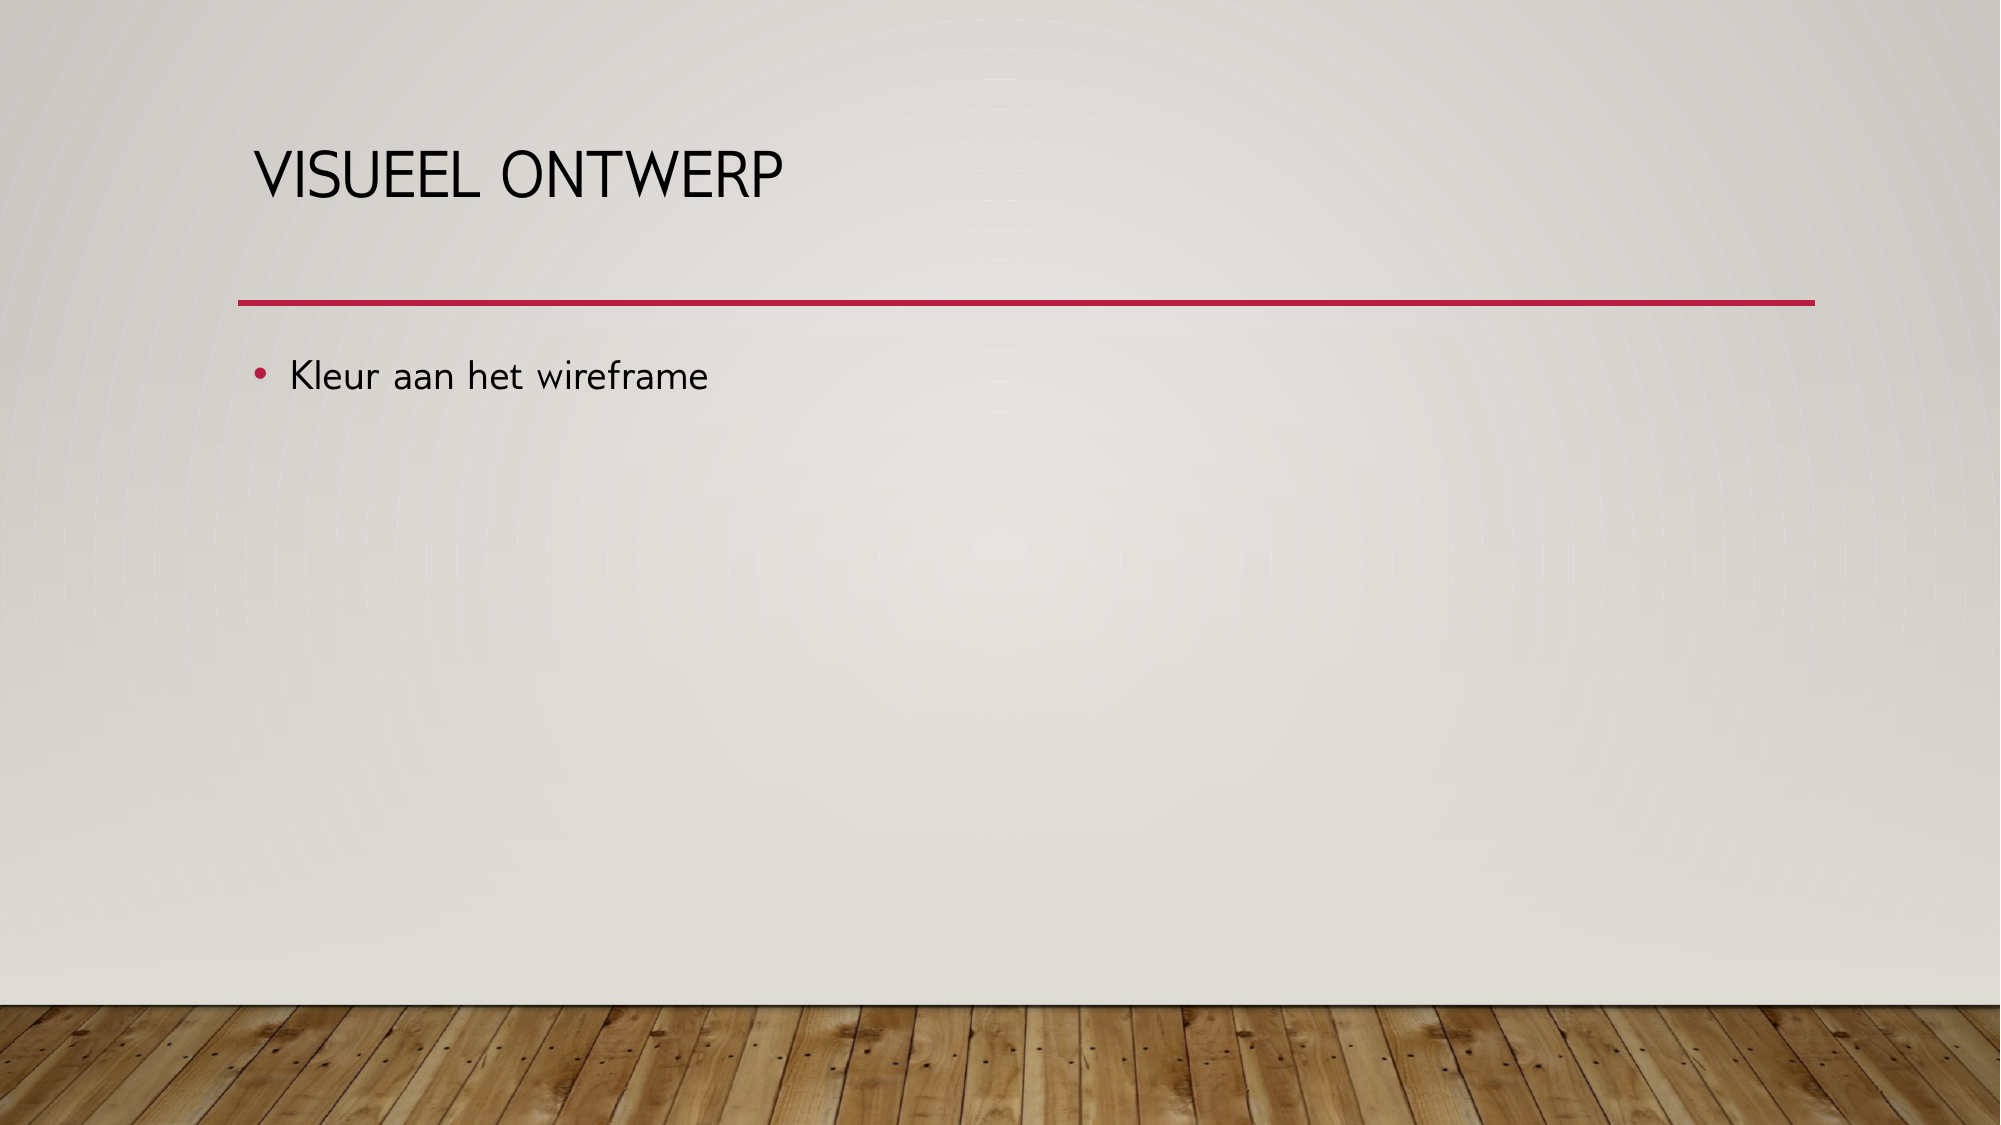

# Visueel ontwerp
Kleur aan het wireframe